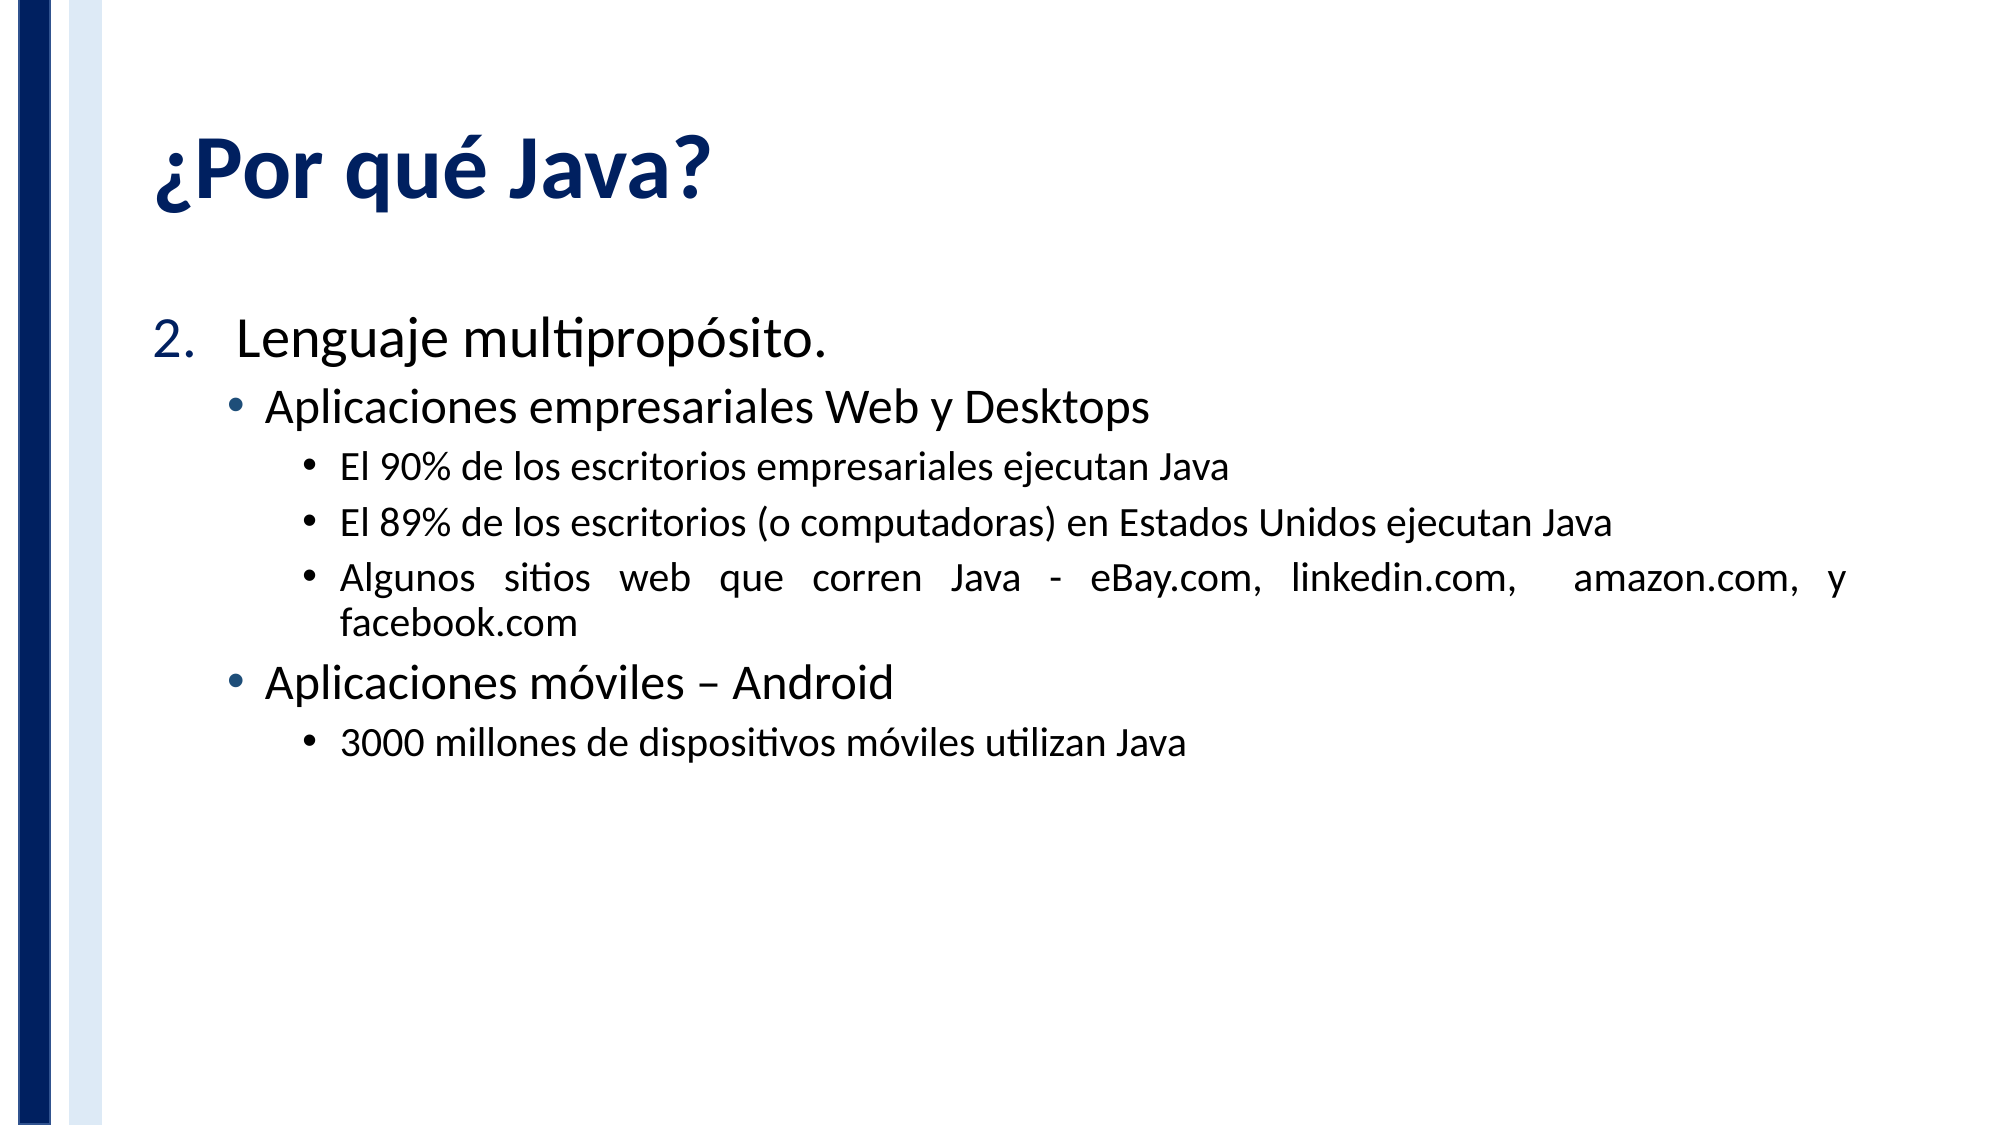

# ¿Por qué Java?
Lenguaje multipropósito.
Aplicaciones empresariales Web y Desktops
El 90% de los escritorios empresariales ejecutan Java
El 89% de los escritorios (o computadoras) en Estados Unidos ejecutan Java
Algunos sitios web que corren Java - eBay.com, linkedin.com,  amazon.com, y facebook.com
Aplicaciones móviles – Android
3000 millones de dispositivos móviles utilizan Java